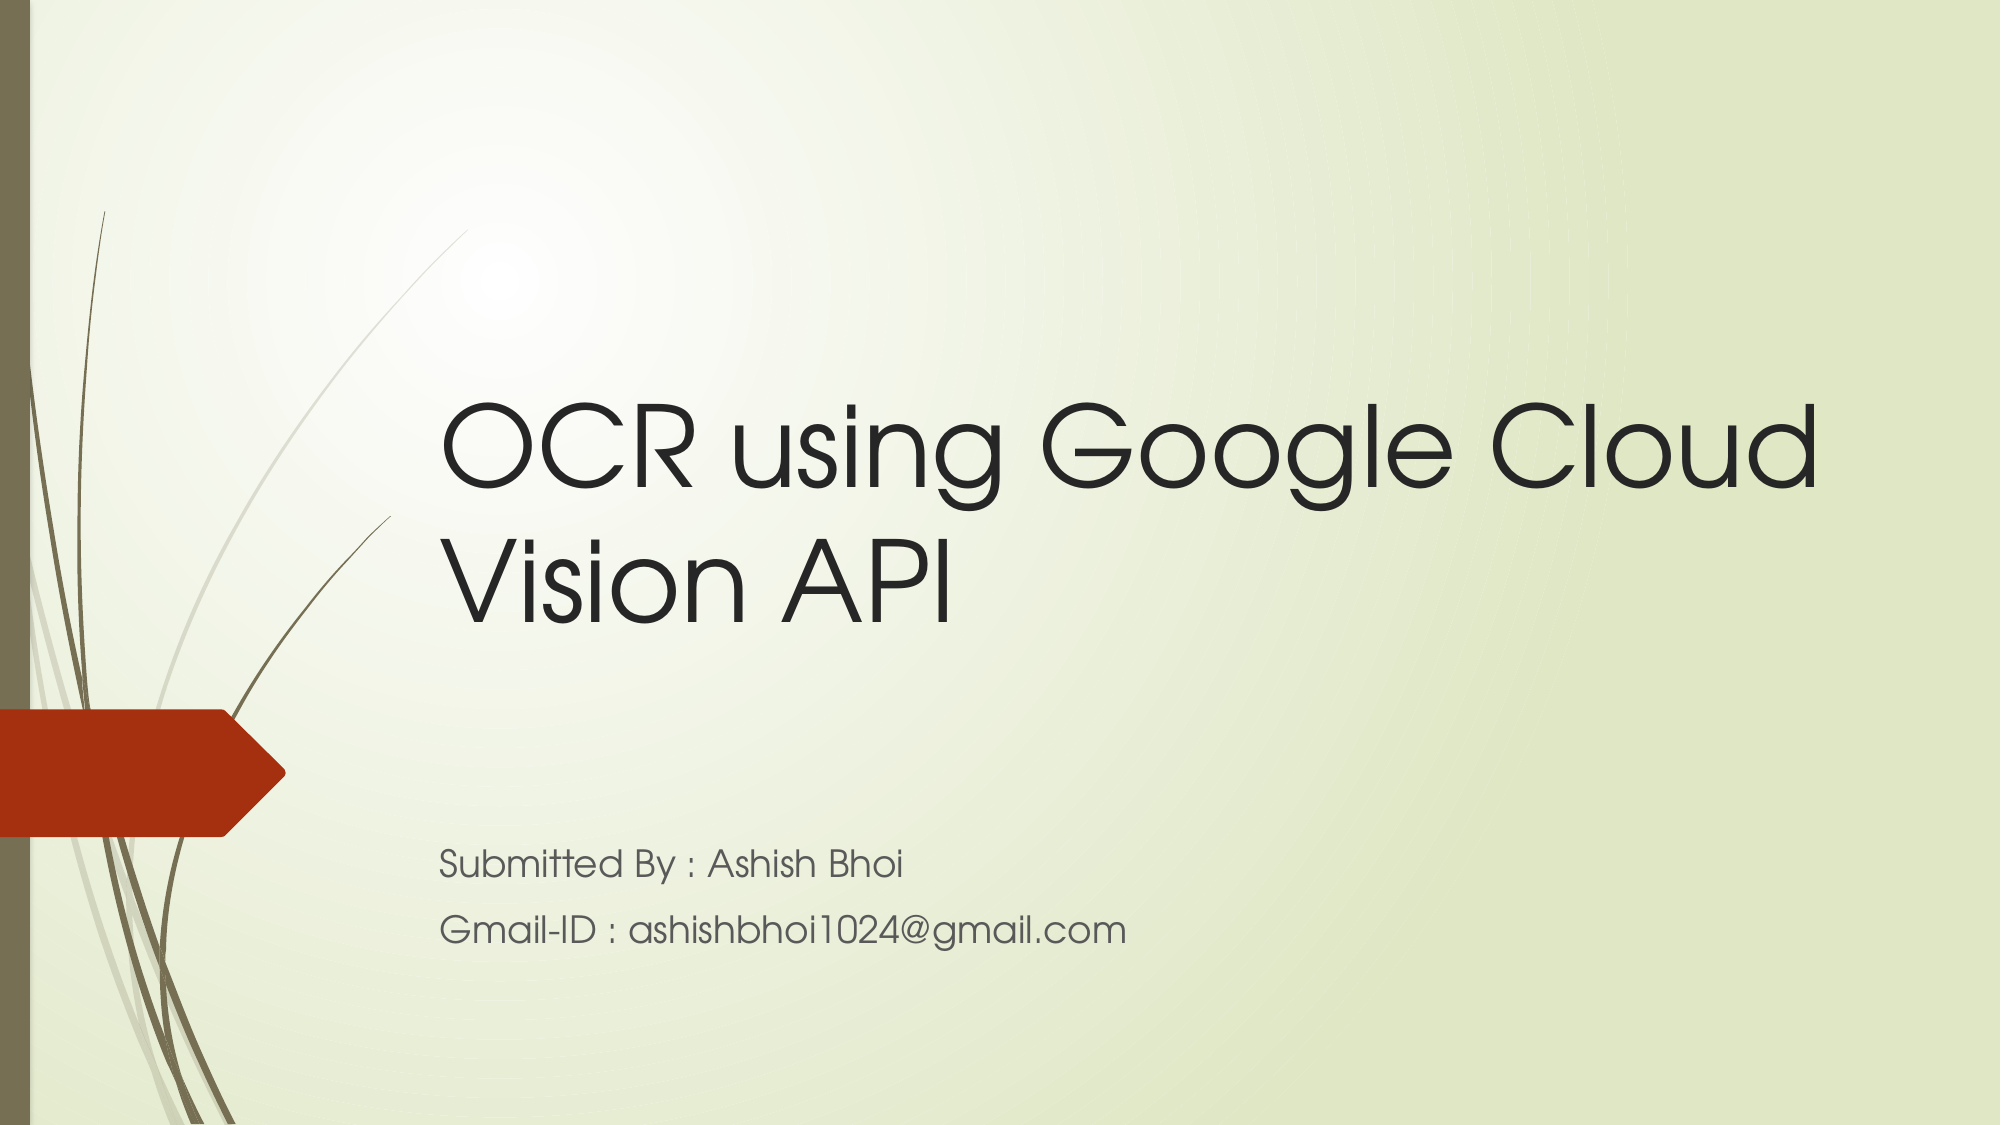

# OCR using Google Cloud Vision API
Submitted By : Ashish Bhoi
Gmail-ID : ashishbhoi1024@gmail.com